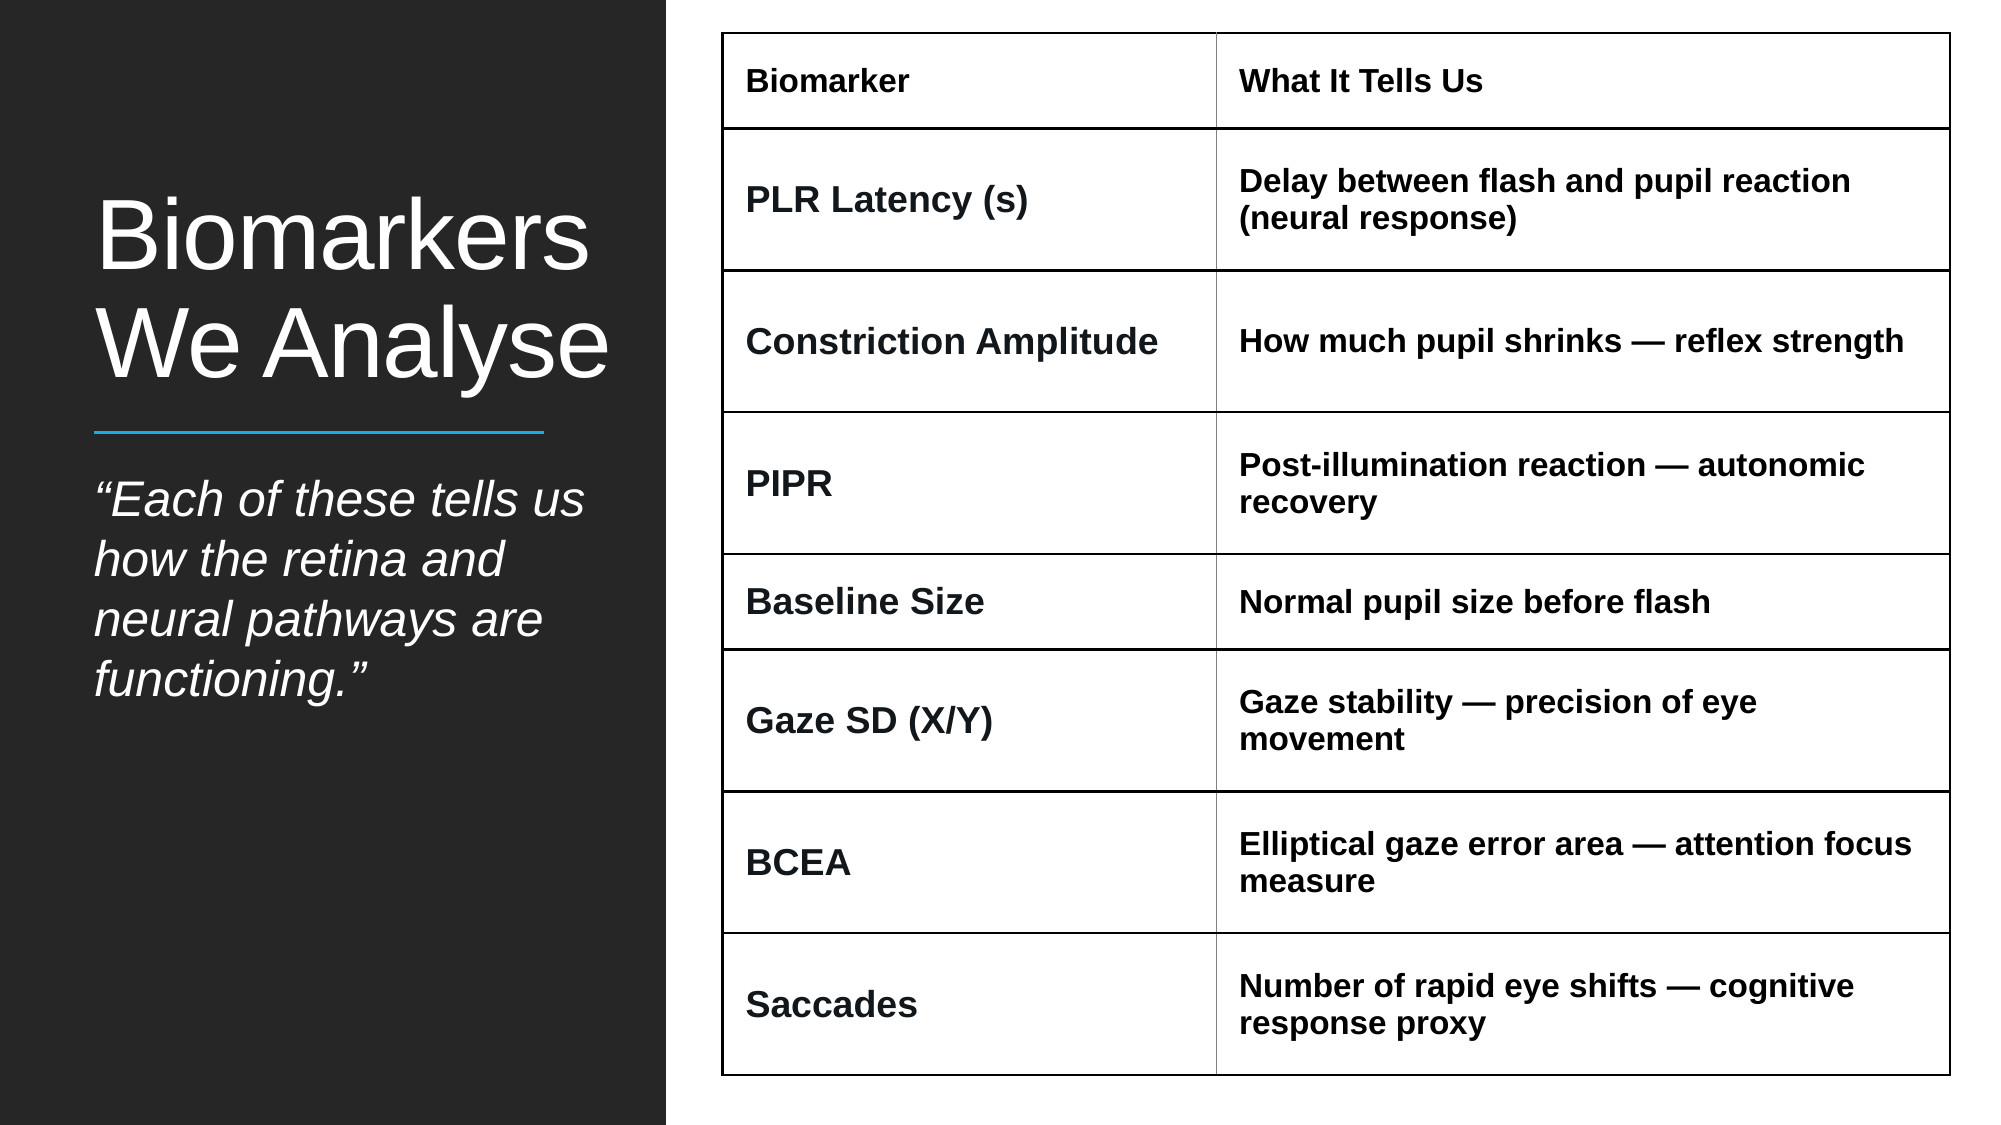

| Biomarker | What It Tells Us |
| --- | --- |
| PLR Latency (s) | Delay between flash and pupil reaction (neural response) |
| Constriction Amplitude | How much pupil shrinks — reflex strength |
| PIPR | Post-illumination reaction — autonomic recovery |
| Baseline Size | Normal pupil size before flash |
| Gaze SD (X/Y) | Gaze stability — precision of eye movement |
| BCEA | Elliptical gaze error area — attention focus measure |
| Saccades | Number of rapid eye shifts — cognitive response proxy |
# Biomarkers We Analyse
“Each of these tells us how the retina and neural pathways are functioning.”